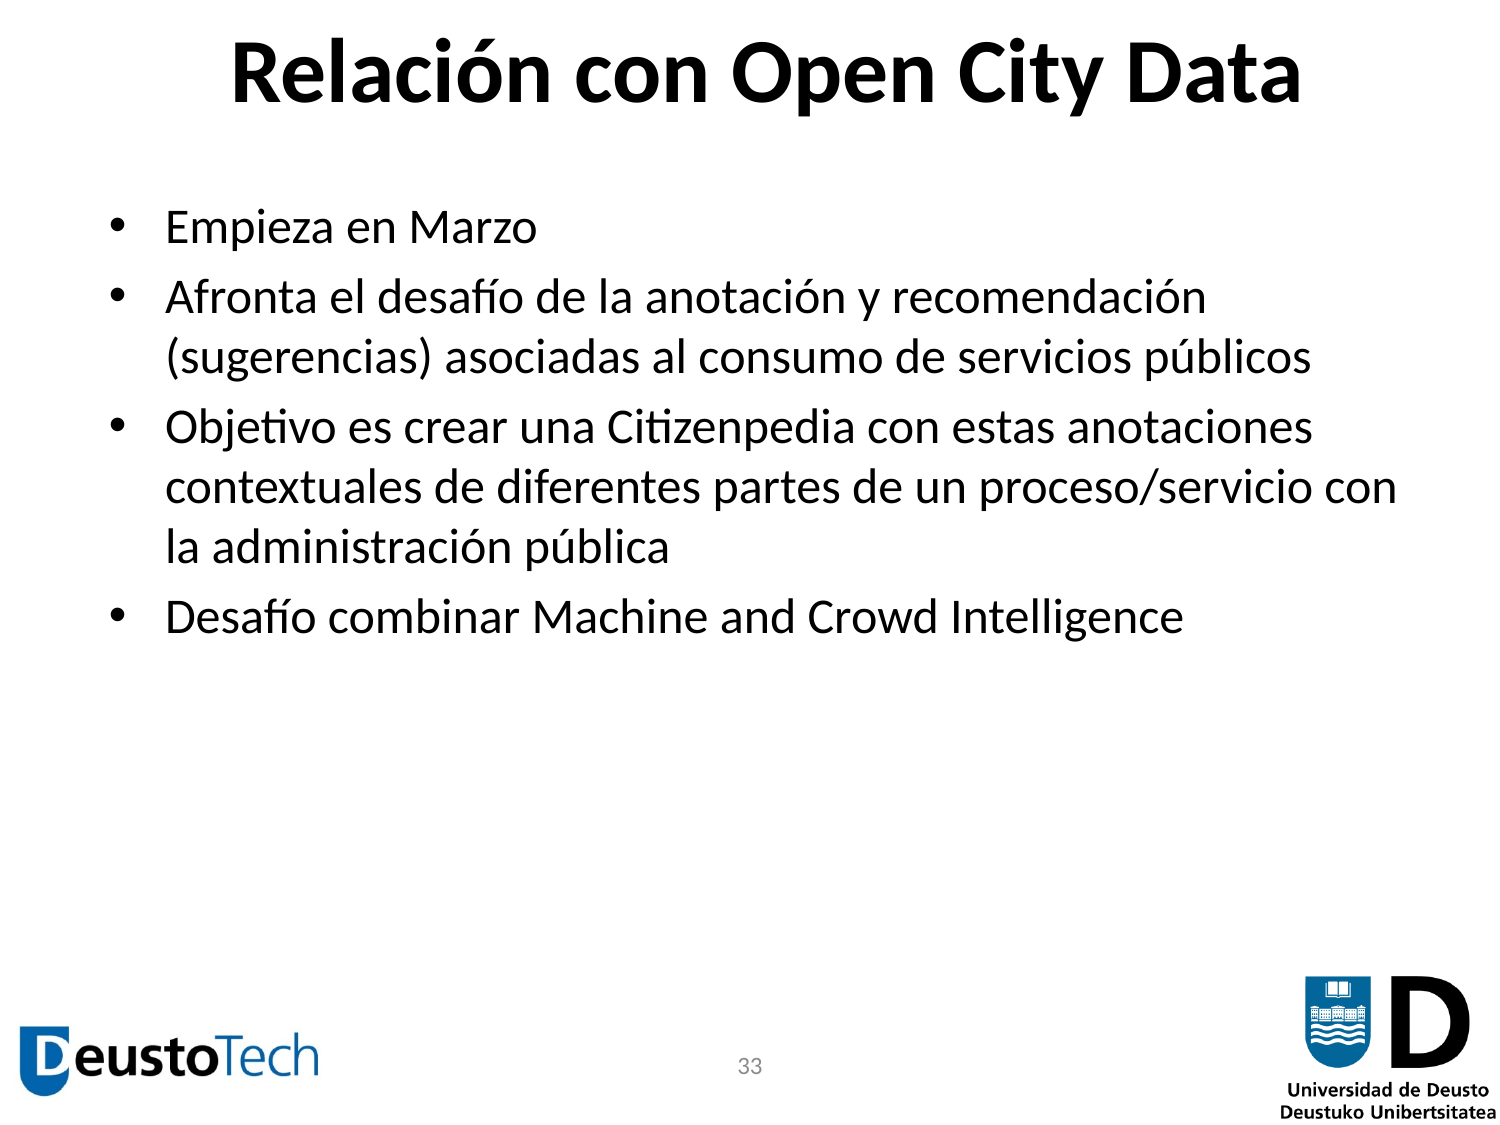

# Relación con Open City Data
Empieza en Marzo
Afronta el desafío de la anotación y recomendación (sugerencias) asociadas al consumo de servicios públicos
Objetivo es crear una Citizenpedia con estas anotaciones contextuales de diferentes partes de un proceso/servicio con la administración pública
Desafío combinar Machine and Crowd Intelligence